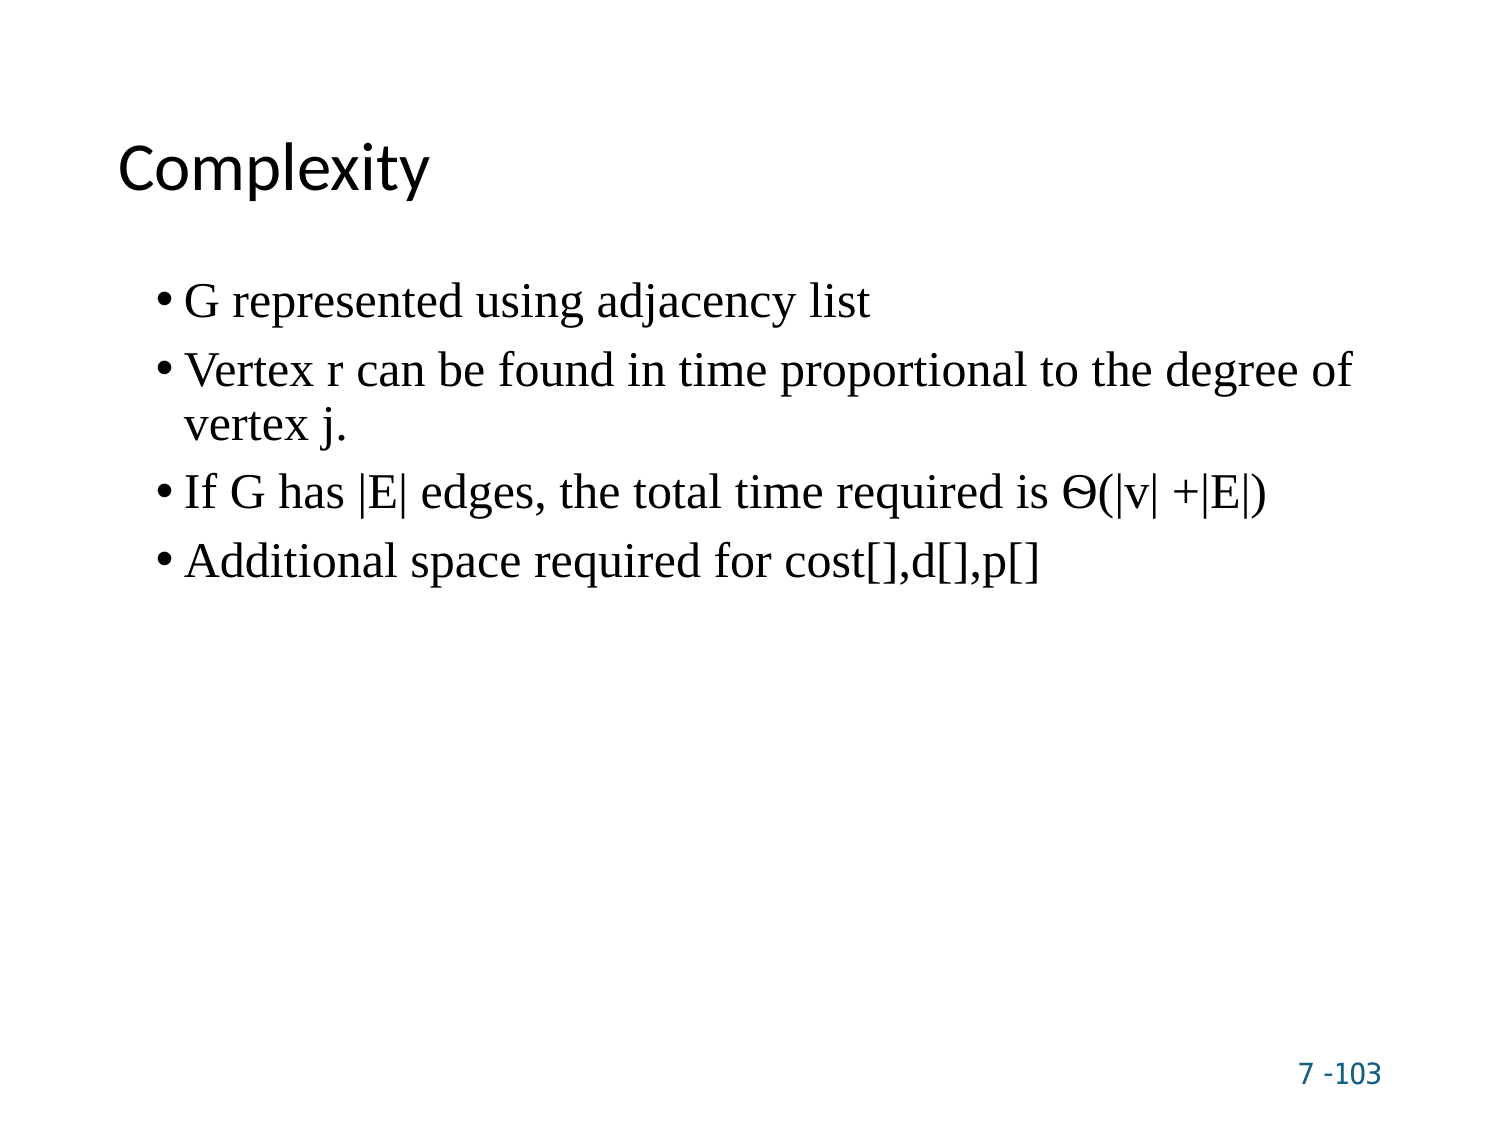

# Complexity
G represented using adjacency list
Vertex r can be found in time proportional to the degree of vertex j.
If G has |E| edges, the total time required is Ѳ(|v| +|E|)
Additional space required for cost[],d[],p[]
7 -103